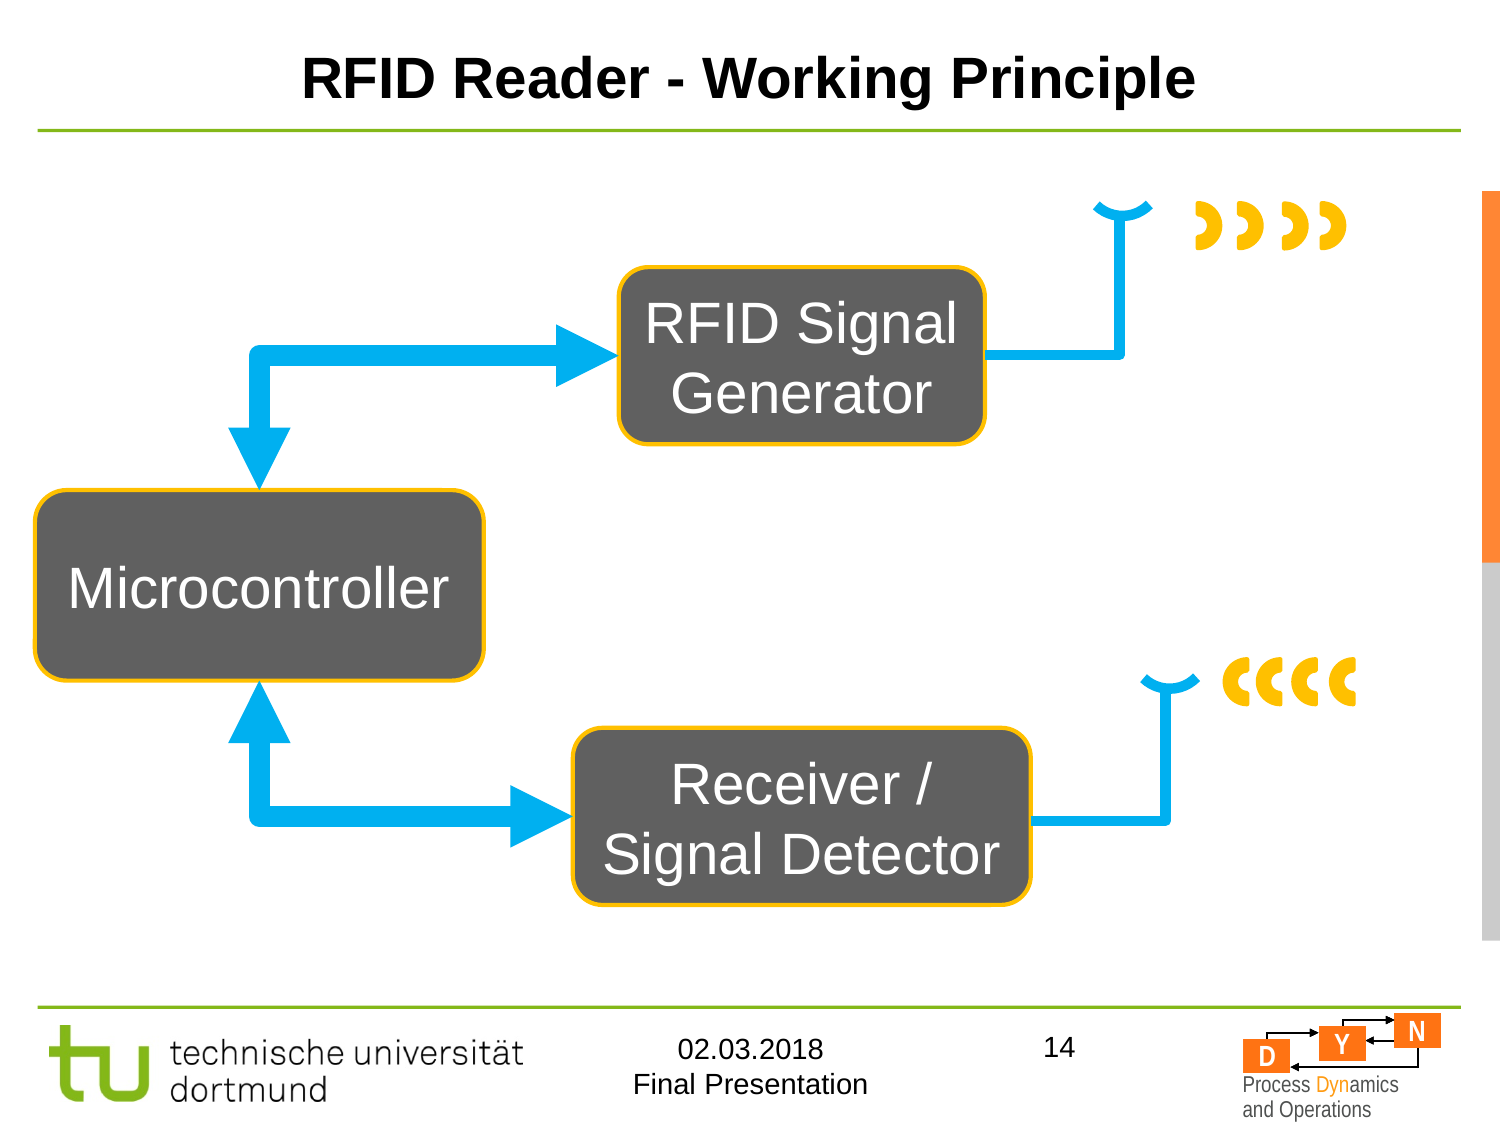

14
# RFID Reader - Working Principle

RFID Signal Generator
Microcontroller

Receiver / Signal Detector